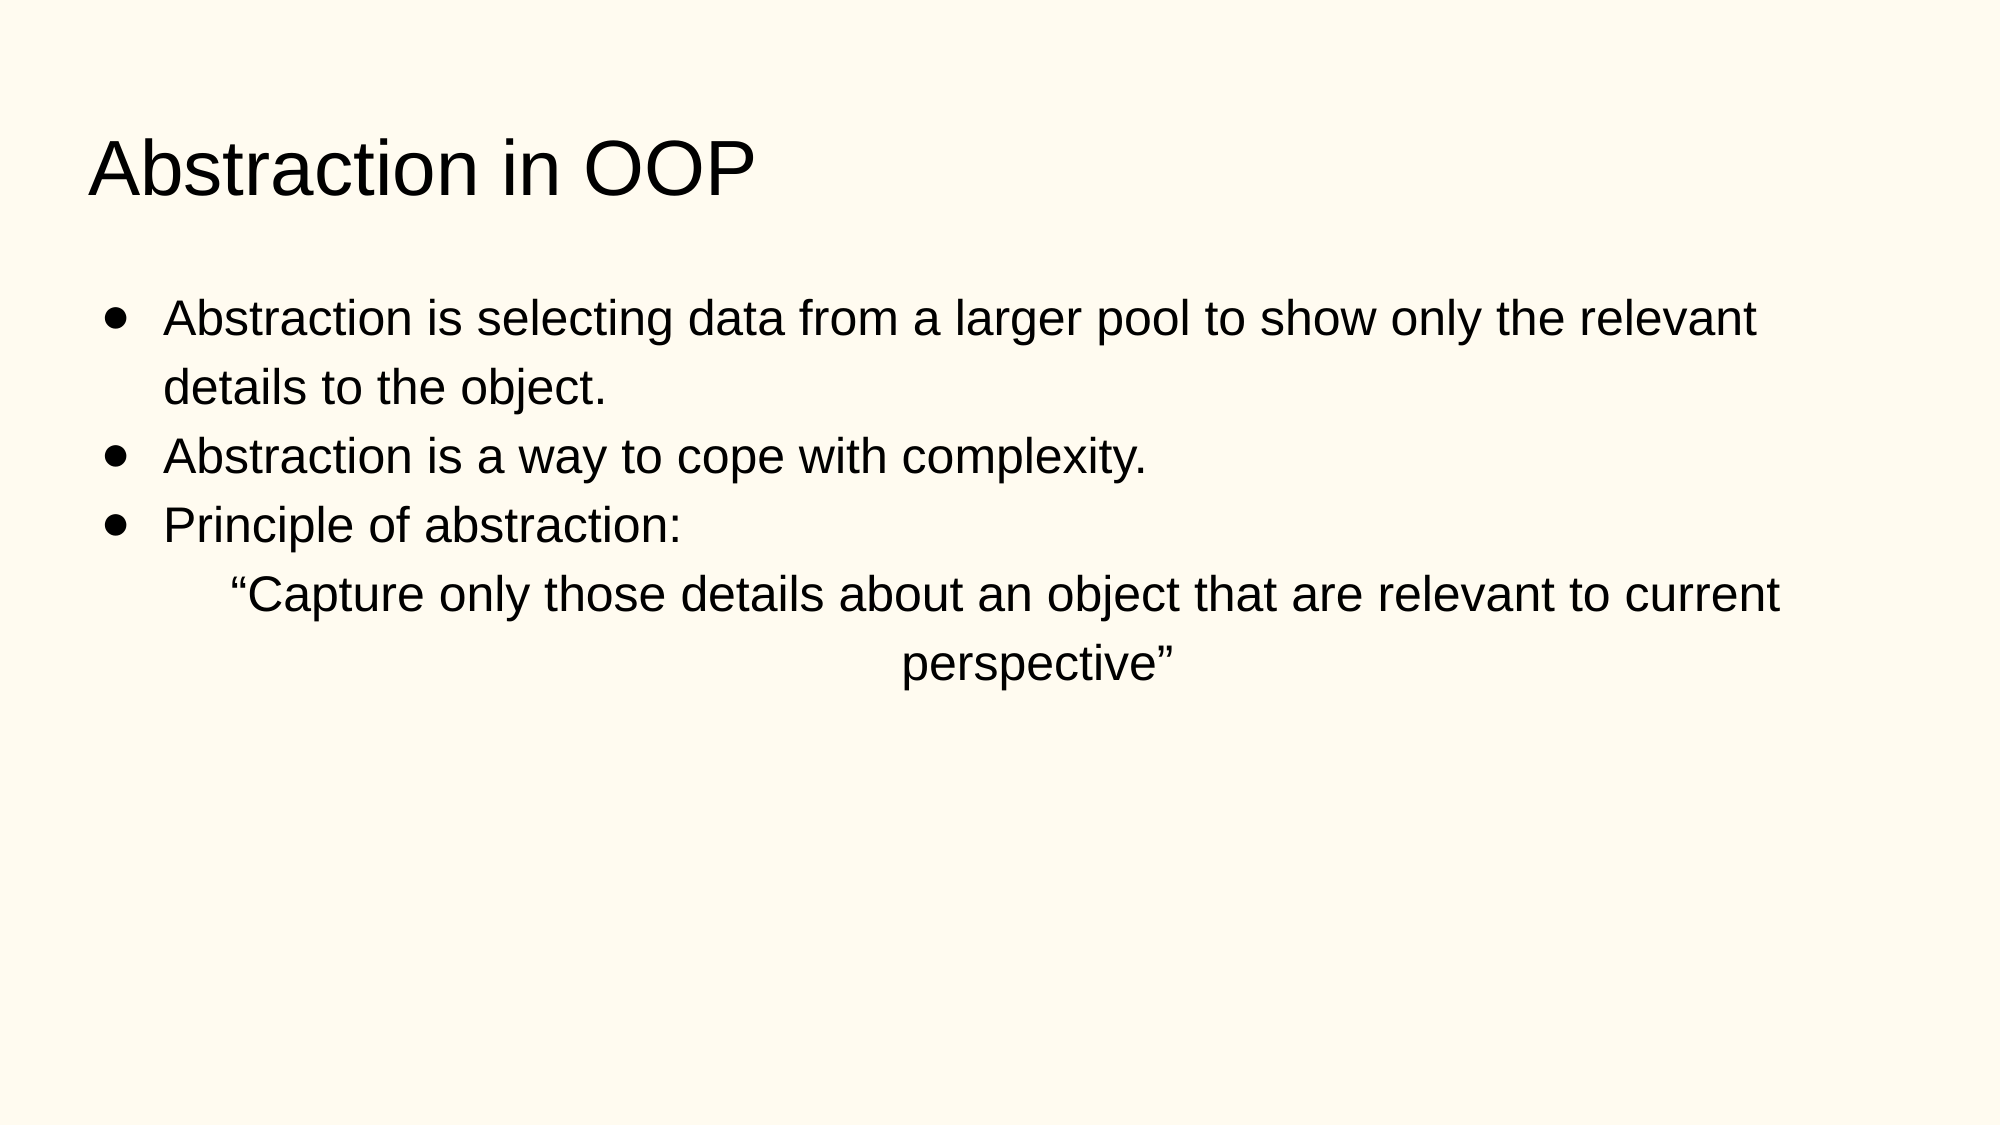

# Abstraction in OOP
Abstraction is selecting data from a larger pool to show only the relevant details to the object.
Abstraction is a way to cope with complexity.
Principle of abstraction:
“Capture only those details about an object that are relevant to current perspective”